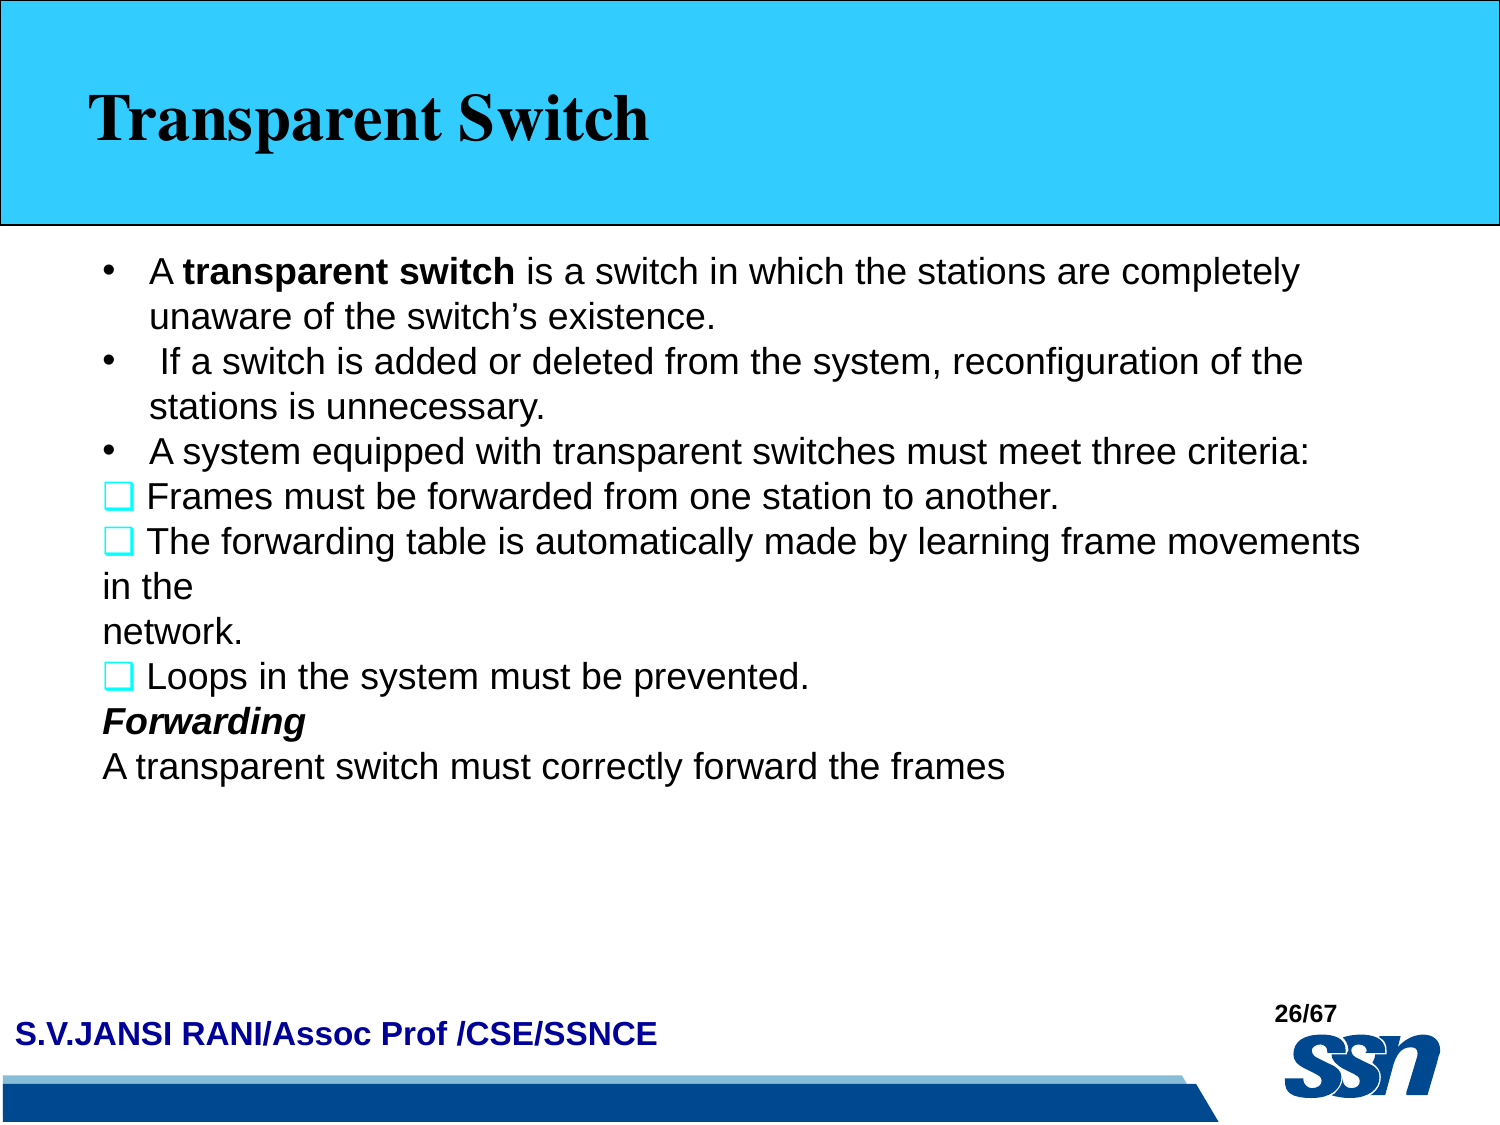

Transparent Switch

A transparent switch is a switch in which the stations are completely unaware of the switch’s existence.
 If a switch is added or deleted from the system, reconfiguration of the stations is unnecessary.
A system equipped with transparent switches must meet three criteria:
❑ Frames must be forwarded from one station to another.
❑ The forwarding table is automatically made by learning frame movements in the
network.
❑ Loops in the system must be prevented.
Forwarding
A transparent switch must correctly forward the frames